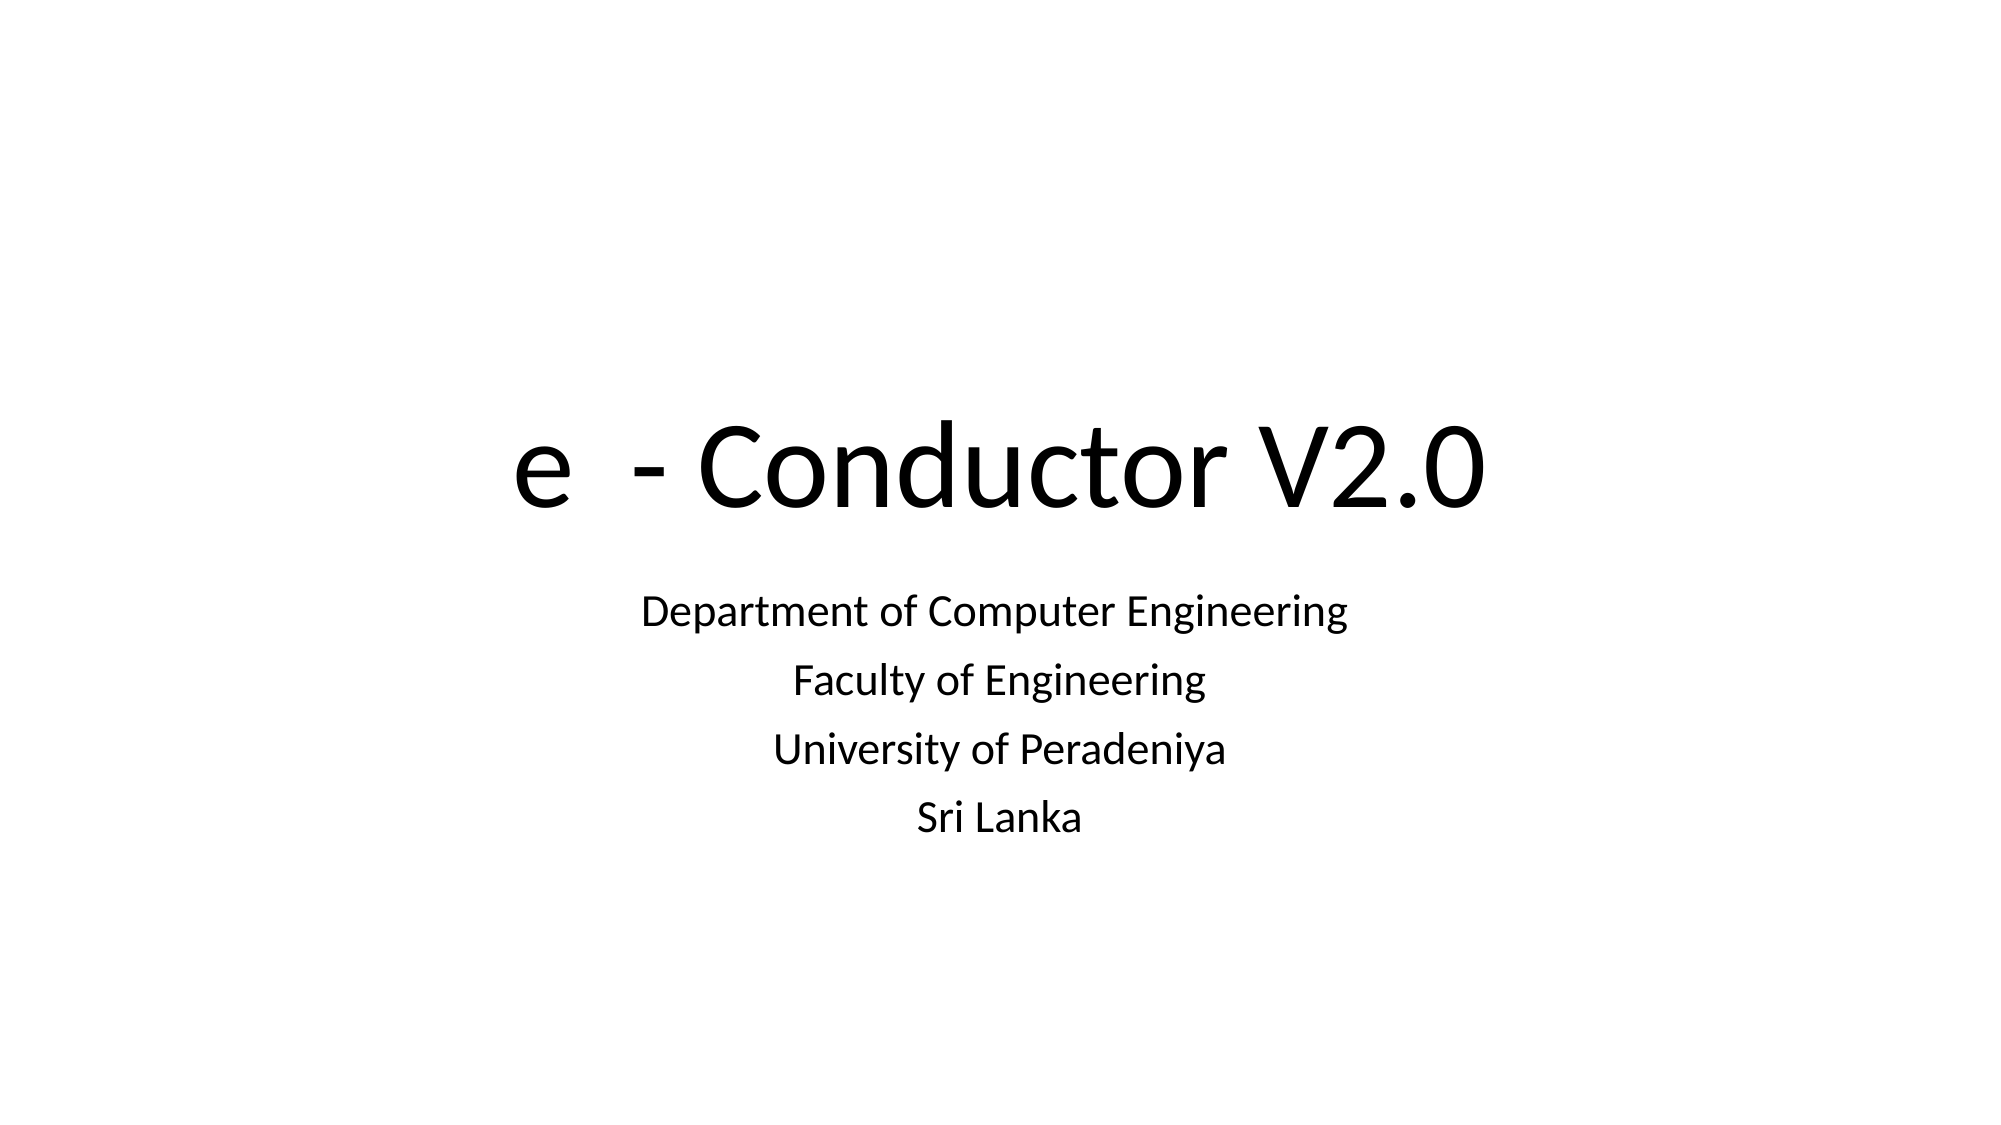

# e  - Conductor V2.0
Department of Computer Engineering
Faculty of Engineering
University of Peradeniya
Sri Lanka